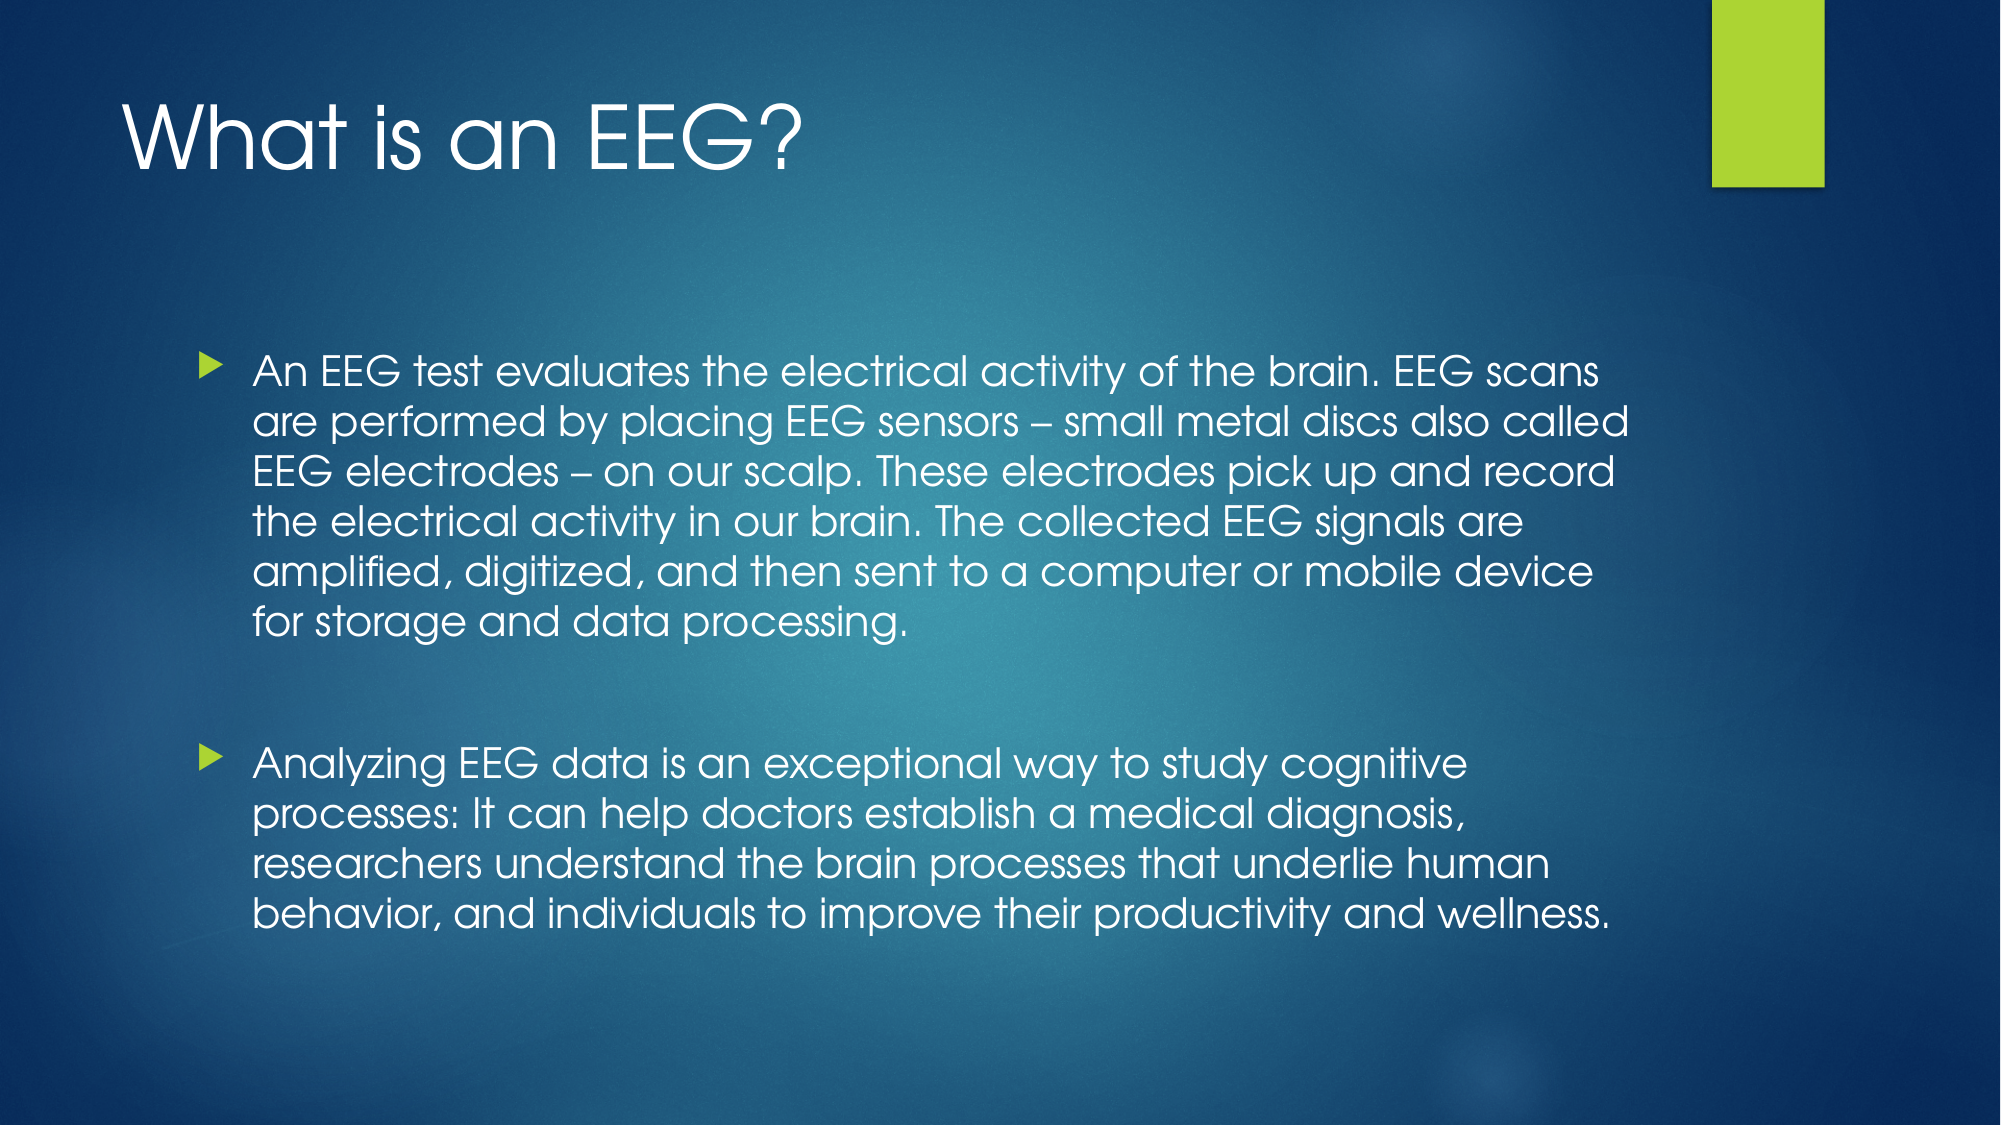

# What is an EEG?
An EEG test evaluates the electrical activity of the brain. EEG scans are performed by placing EEG sensors – small metal discs also called EEG electrodes – on our scalp. These electrodes pick up and record the electrical activity in our brain. The collected EEG signals are amplified, digitized, and then sent to a computer or mobile device for storage and data processing.

Analyzing EEG data is an exceptional way to study cognitive processes: It can help doctors establish a medical diagnosis, researchers understand the brain processes that underlie human behavior, and individuals to improve their productivity and wellness.